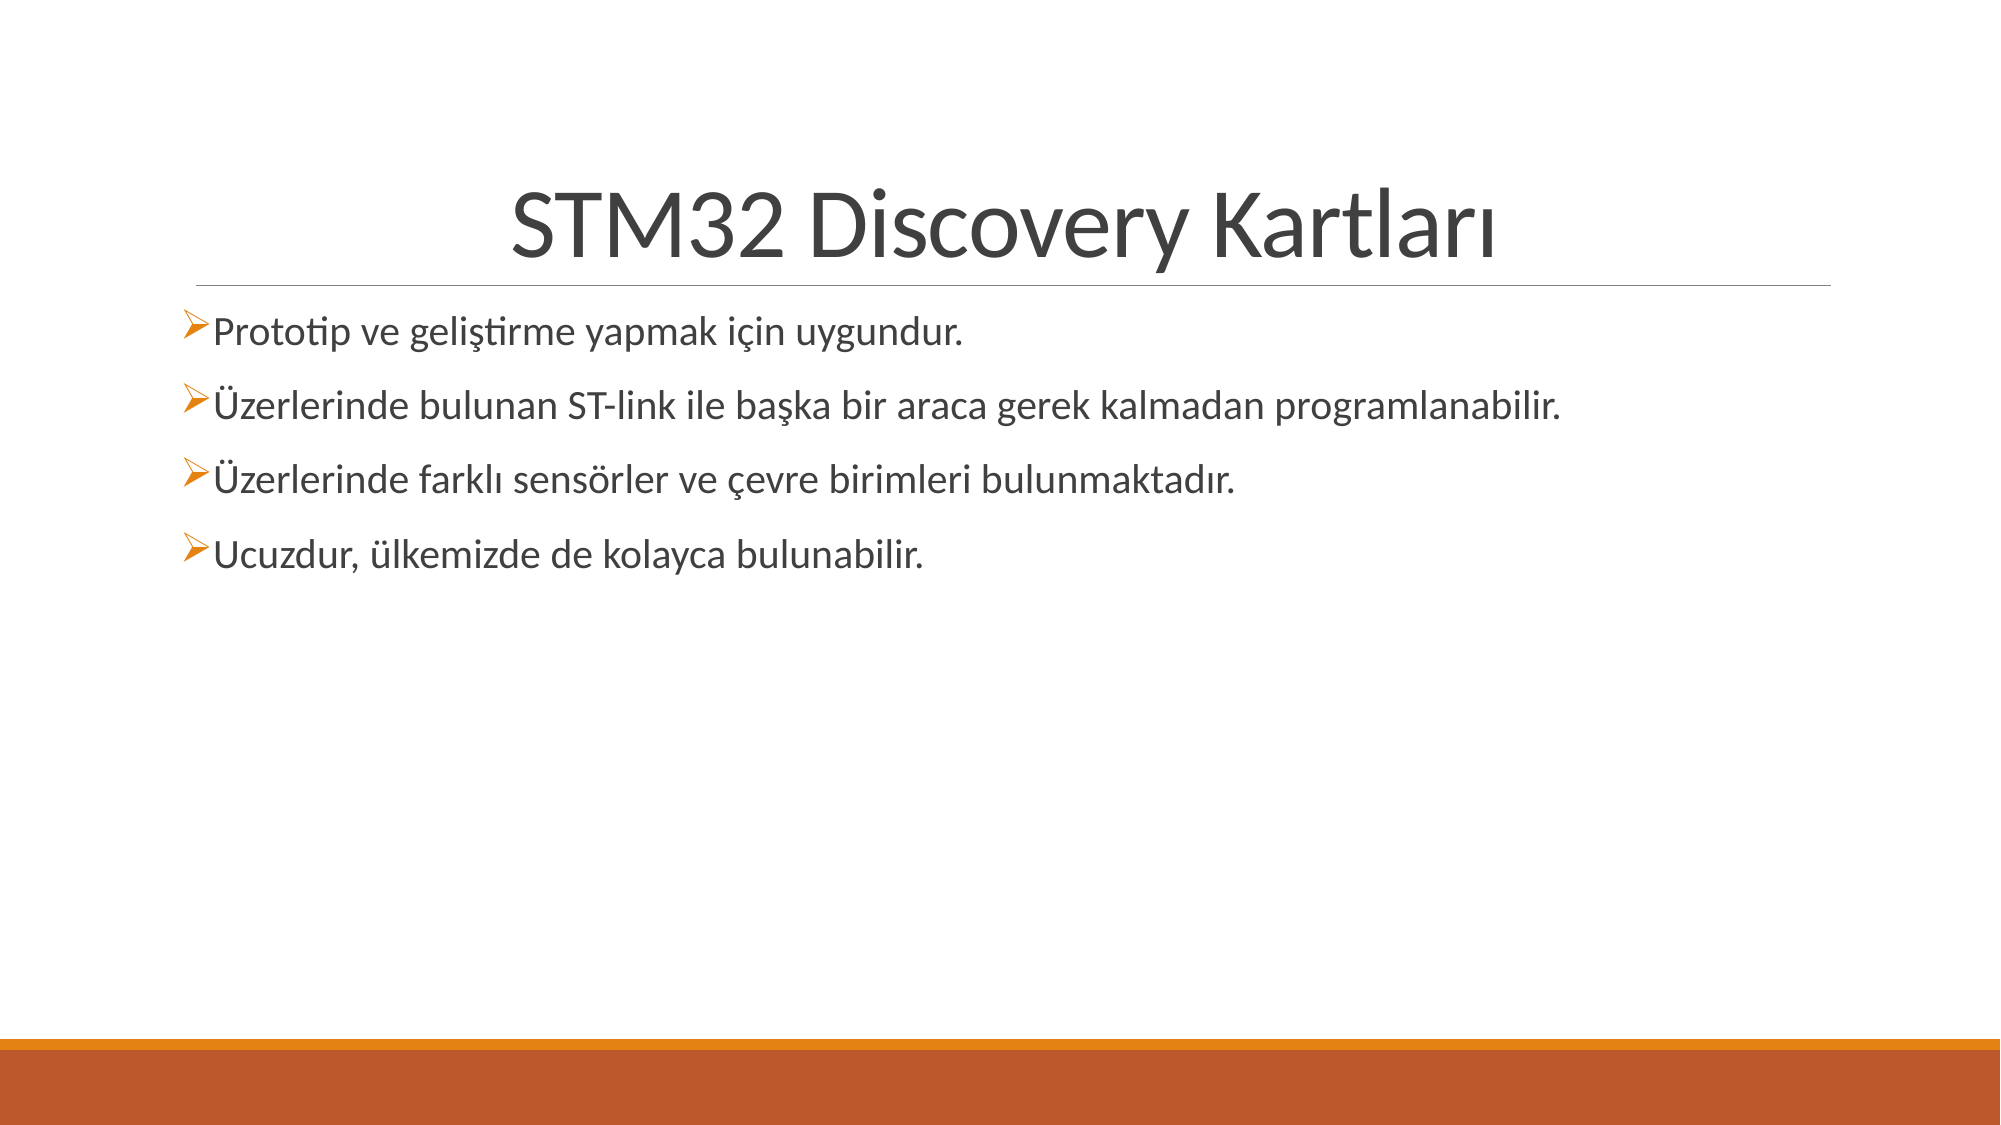

# STM32 Discovery Kartları
Prototip ve geliştirme yapmak için uygundur.
Üzerlerinde bulunan ST-link ile başka bir araca gerek kalmadan programlanabilir.
Üzerlerinde farklı sensörler ve çevre birimleri bulunmaktadır.
Ucuzdur, ülkemizde de kolayca bulunabilir.